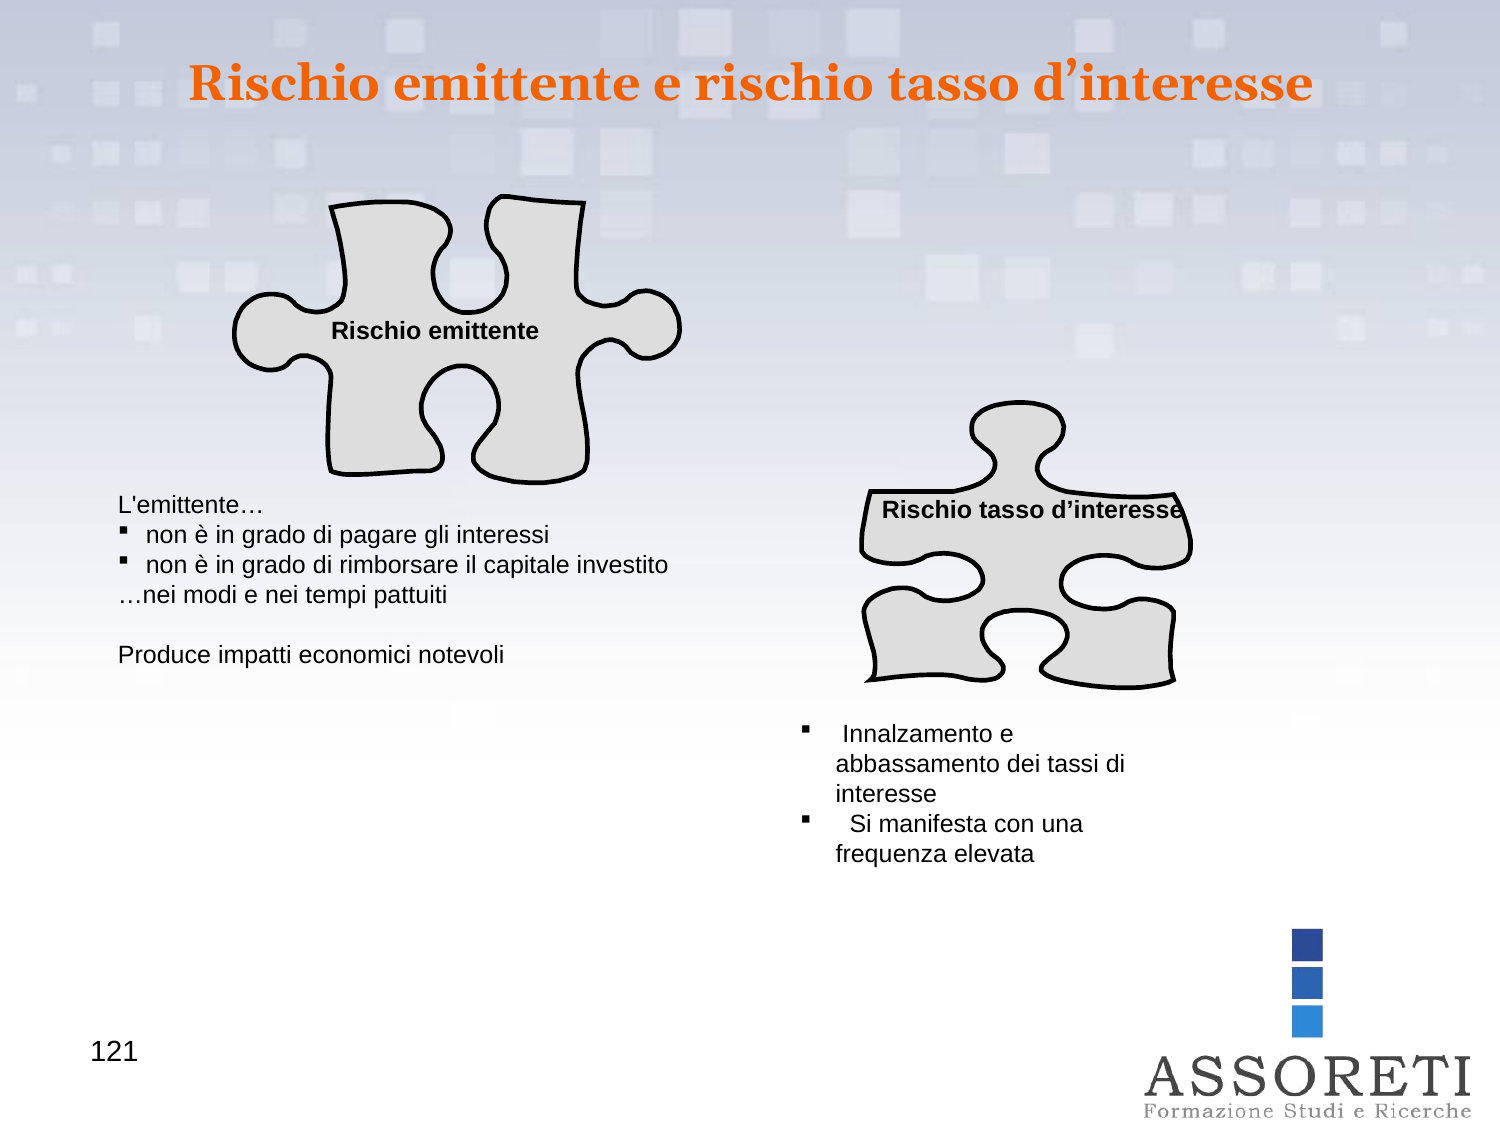

Rischio emittente e rischio tasso d’interesse

Rischio emittente

L'emittente…
non è in grado di pagare gli interessi
non è in grado di rimborsare il capitale investito
…nei modi e nei tempi pattuiti

Produce impatti economici notevoli
Rischio tasso d’interesse
 Innalzamento e abbassamento dei tassi di interesse
  Si manifesta con una frequenza elevata
121